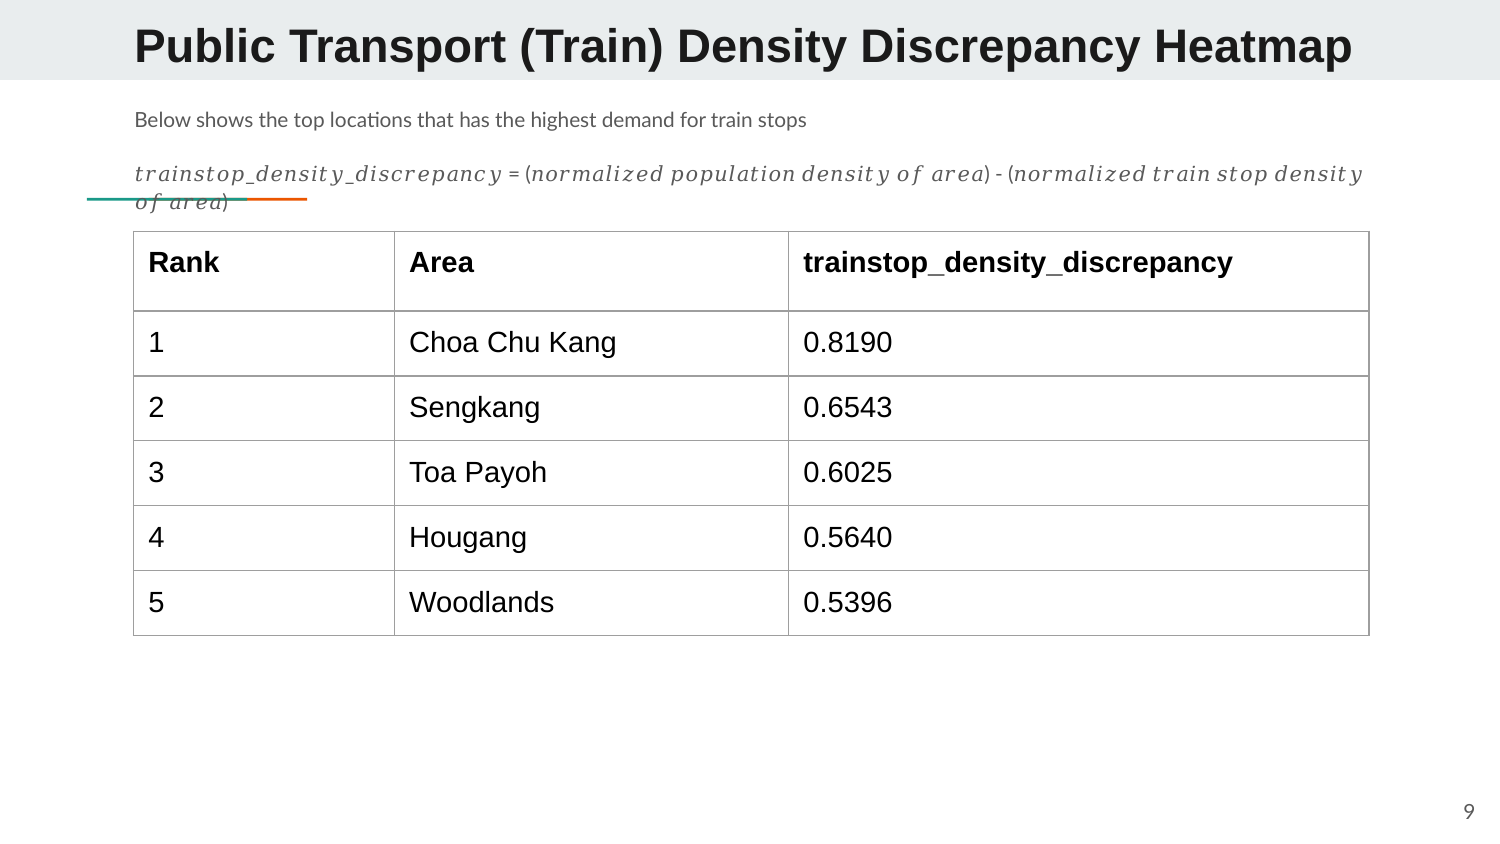

# Public Transport (Train) Density Discrepancy Heatmap
Below shows the top locations that has the highest demand for train stops
𝑡𝑟𝑎𝑖𝑛𝑠𝑡𝑜𝑝_𝑑𝑒𝑛𝑠𝑖𝑡𝑦_𝑑𝑖𝑠𝑐𝑟𝑒𝑝𝑎𝑛𝑐𝑦 = (𝑛𝑜𝑟𝑚𝑎𝑙𝑖𝑧𝑒𝑑 𝑝𝑜𝑝𝑢𝑙𝑎𝑡𝑖𝑜𝑛 𝑑𝑒𝑛𝑠𝑖𝑡𝑦 𝑜𝑓 𝑎𝑟𝑒𝑎) - (𝑛𝑜𝑟𝑚𝑎𝑙𝑖𝑧𝑒𝑑 𝑡𝑟𝑎𝑖𝑛 𝑠𝑡𝑜𝑝 𝑑𝑒𝑛𝑠𝑖𝑡𝑦 𝑜𝑓 𝑎𝑟𝑒𝑎)

| Rank | Area | trainstop\_density\_discrepancy |
| --- | --- | --- |
| 1 | Choa Chu Kang | 0.8190 |
| 2 | Sengkang | 0.6543 |
| 3 | Toa Payoh | 0.6025 |
| 4 | Hougang | 0.5640 |
| 5 | Woodlands | 0.5396 |
9